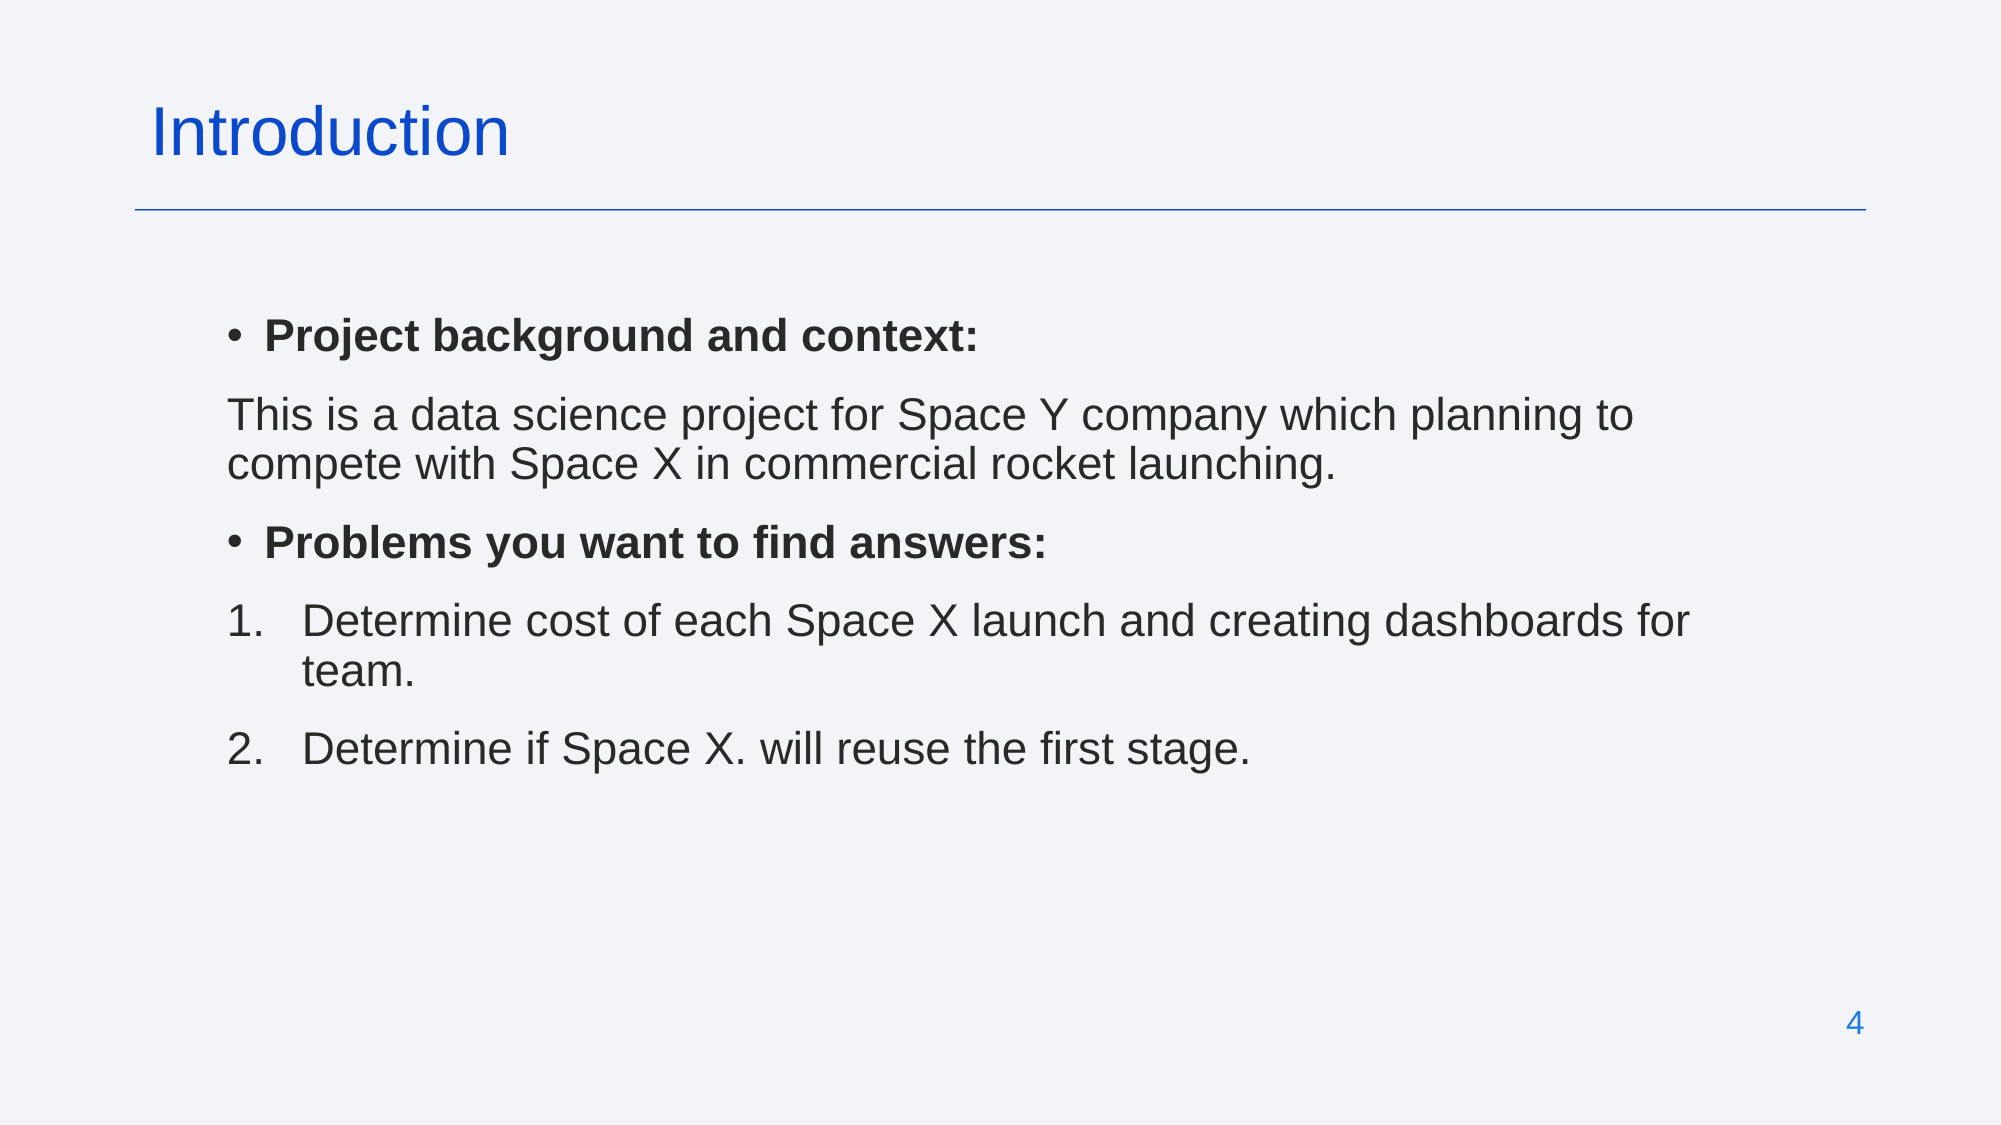

Introduction
Project background and context:
This is a data science project for Space Y company which planning to compete with Space X in commercial rocket launching.
Problems you want to find answers:
Determine cost of each Space X launch and creating dashboards for team.
Determine if Space X. will reuse the first stage.

4